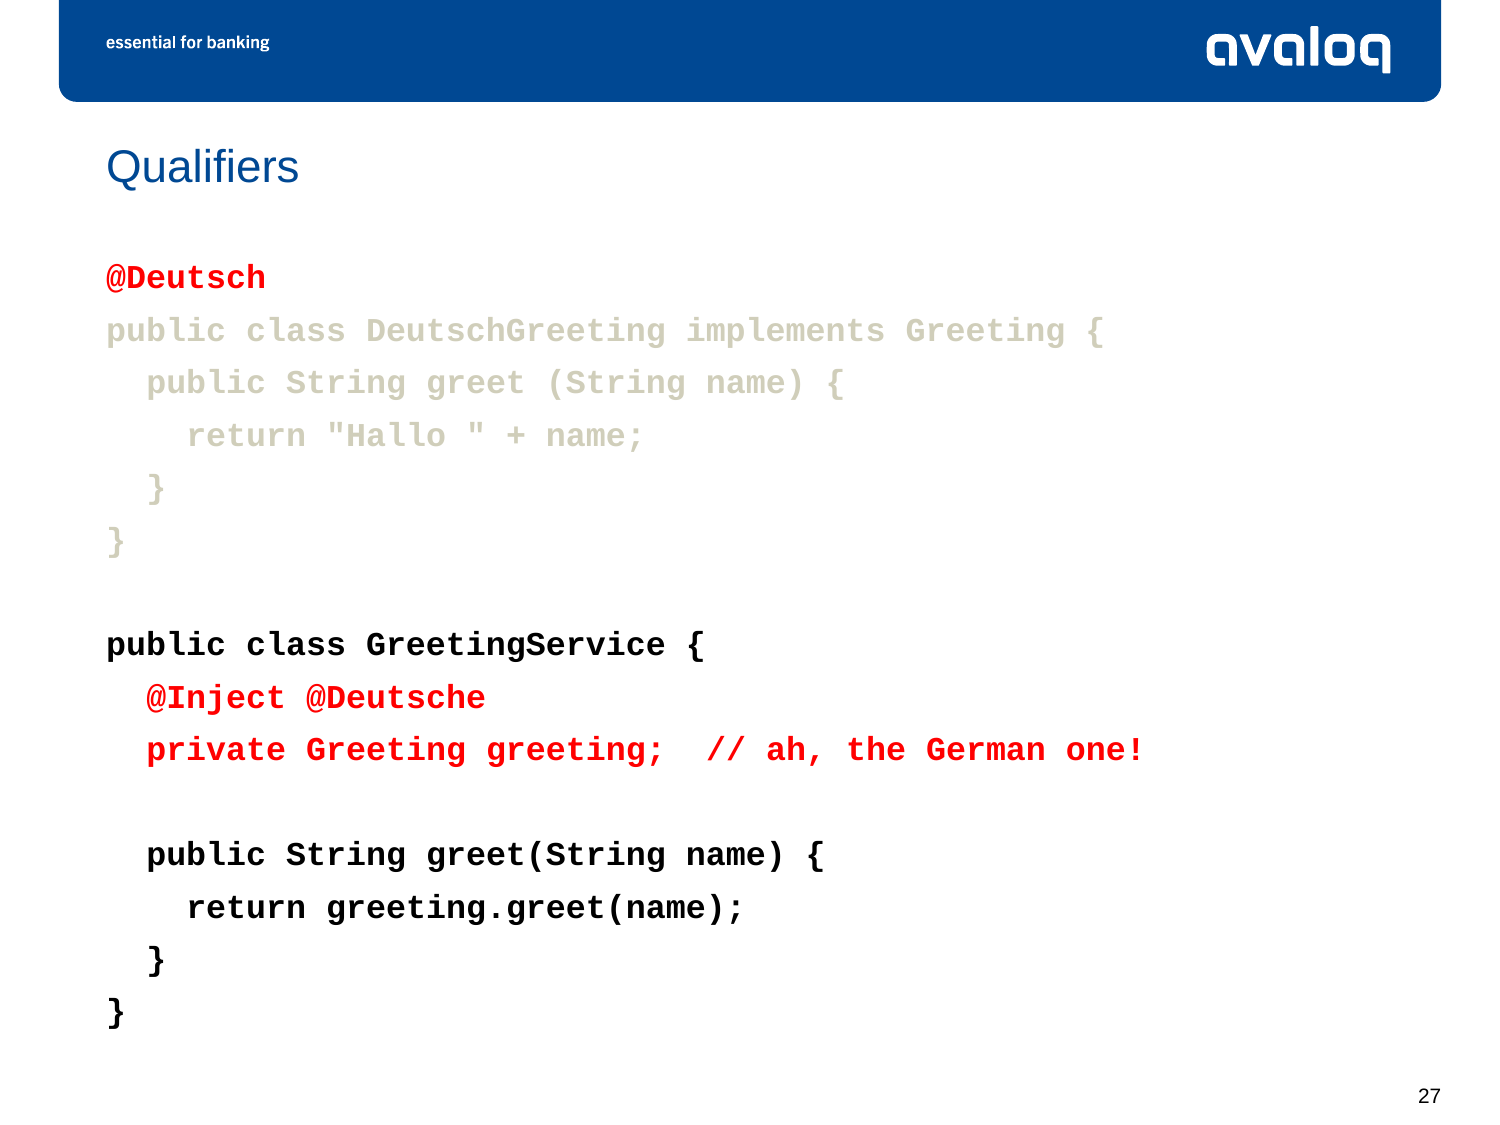

# Qualifiers
@Deutsch
public class DeutschGreeting implements Greeting {
  public String greet (String name) {
    return "Hallo " + name;
  }
}

public class GreetingService {
  @Inject @Deutsche
  private Greeting greeting;	// ah, the German one!

  public String greet(String name) {
    return greeting.greet(name);
  }
}

27